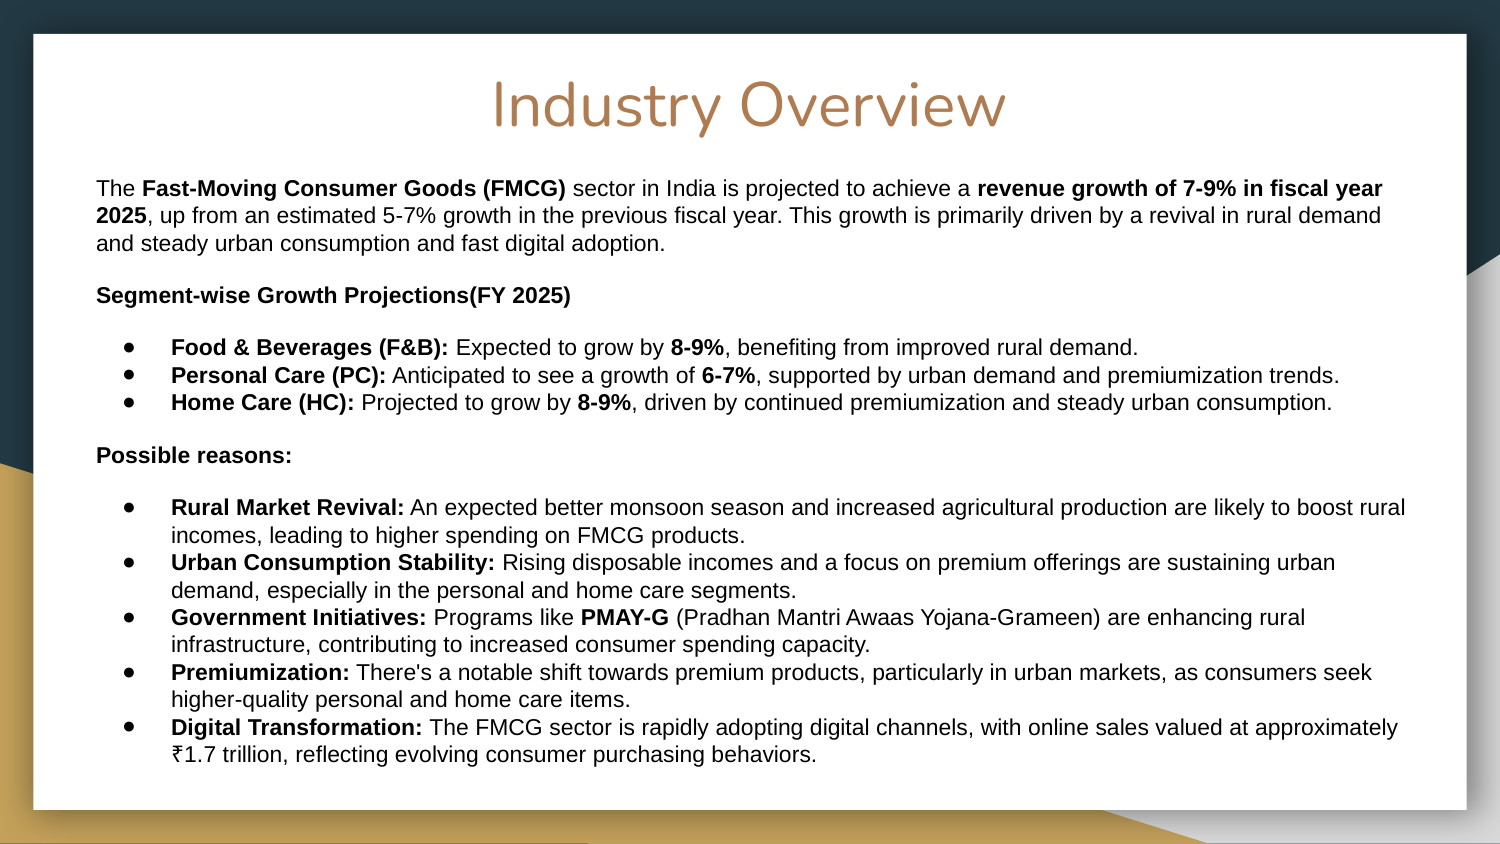

# Industry Overview
The Fast-Moving Consumer Goods (FMCG) sector in India is projected to achieve a revenue growth of 7-9% in fiscal year 2025, up from an estimated 5-7% growth in the previous fiscal year. This growth is primarily driven by a revival in rural demand and steady urban consumption and fast digital adoption.
Segment-wise Growth Projections(FY 2025)
Food & Beverages (F&B): Expected to grow by 8-9%, benefiting from improved rural demand.​
Personal Care (PC): Anticipated to see a growth of 6-7%, supported by urban demand and premiumization trends.
Home Care (HC): Projected to grow by 8-9%, driven by continued premiumization and steady urban consumption.
Possible reasons:
Rural Market Revival: An expected better monsoon season and increased agricultural production are likely to boost rural incomes, leading to higher spending on FMCG products.
Urban Consumption Stability: Rising disposable incomes and a focus on premium offerings are sustaining urban demand, especially in the personal and home care segments.​
Government Initiatives: Programs like PMAY-G (Pradhan Mantri Awaas Yojana-Grameen) are enhancing rural infrastructure, contributing to increased consumer spending capacity.
Premiumization: There's a notable shift towards premium products, particularly in urban markets, as consumers seek higher-quality personal and home care items.​
Digital Transformation: The FMCG sector is rapidly adopting digital channels, with online sales valued at approximately ₹1.7 trillion, reflecting evolving consumer purchasing behaviors.